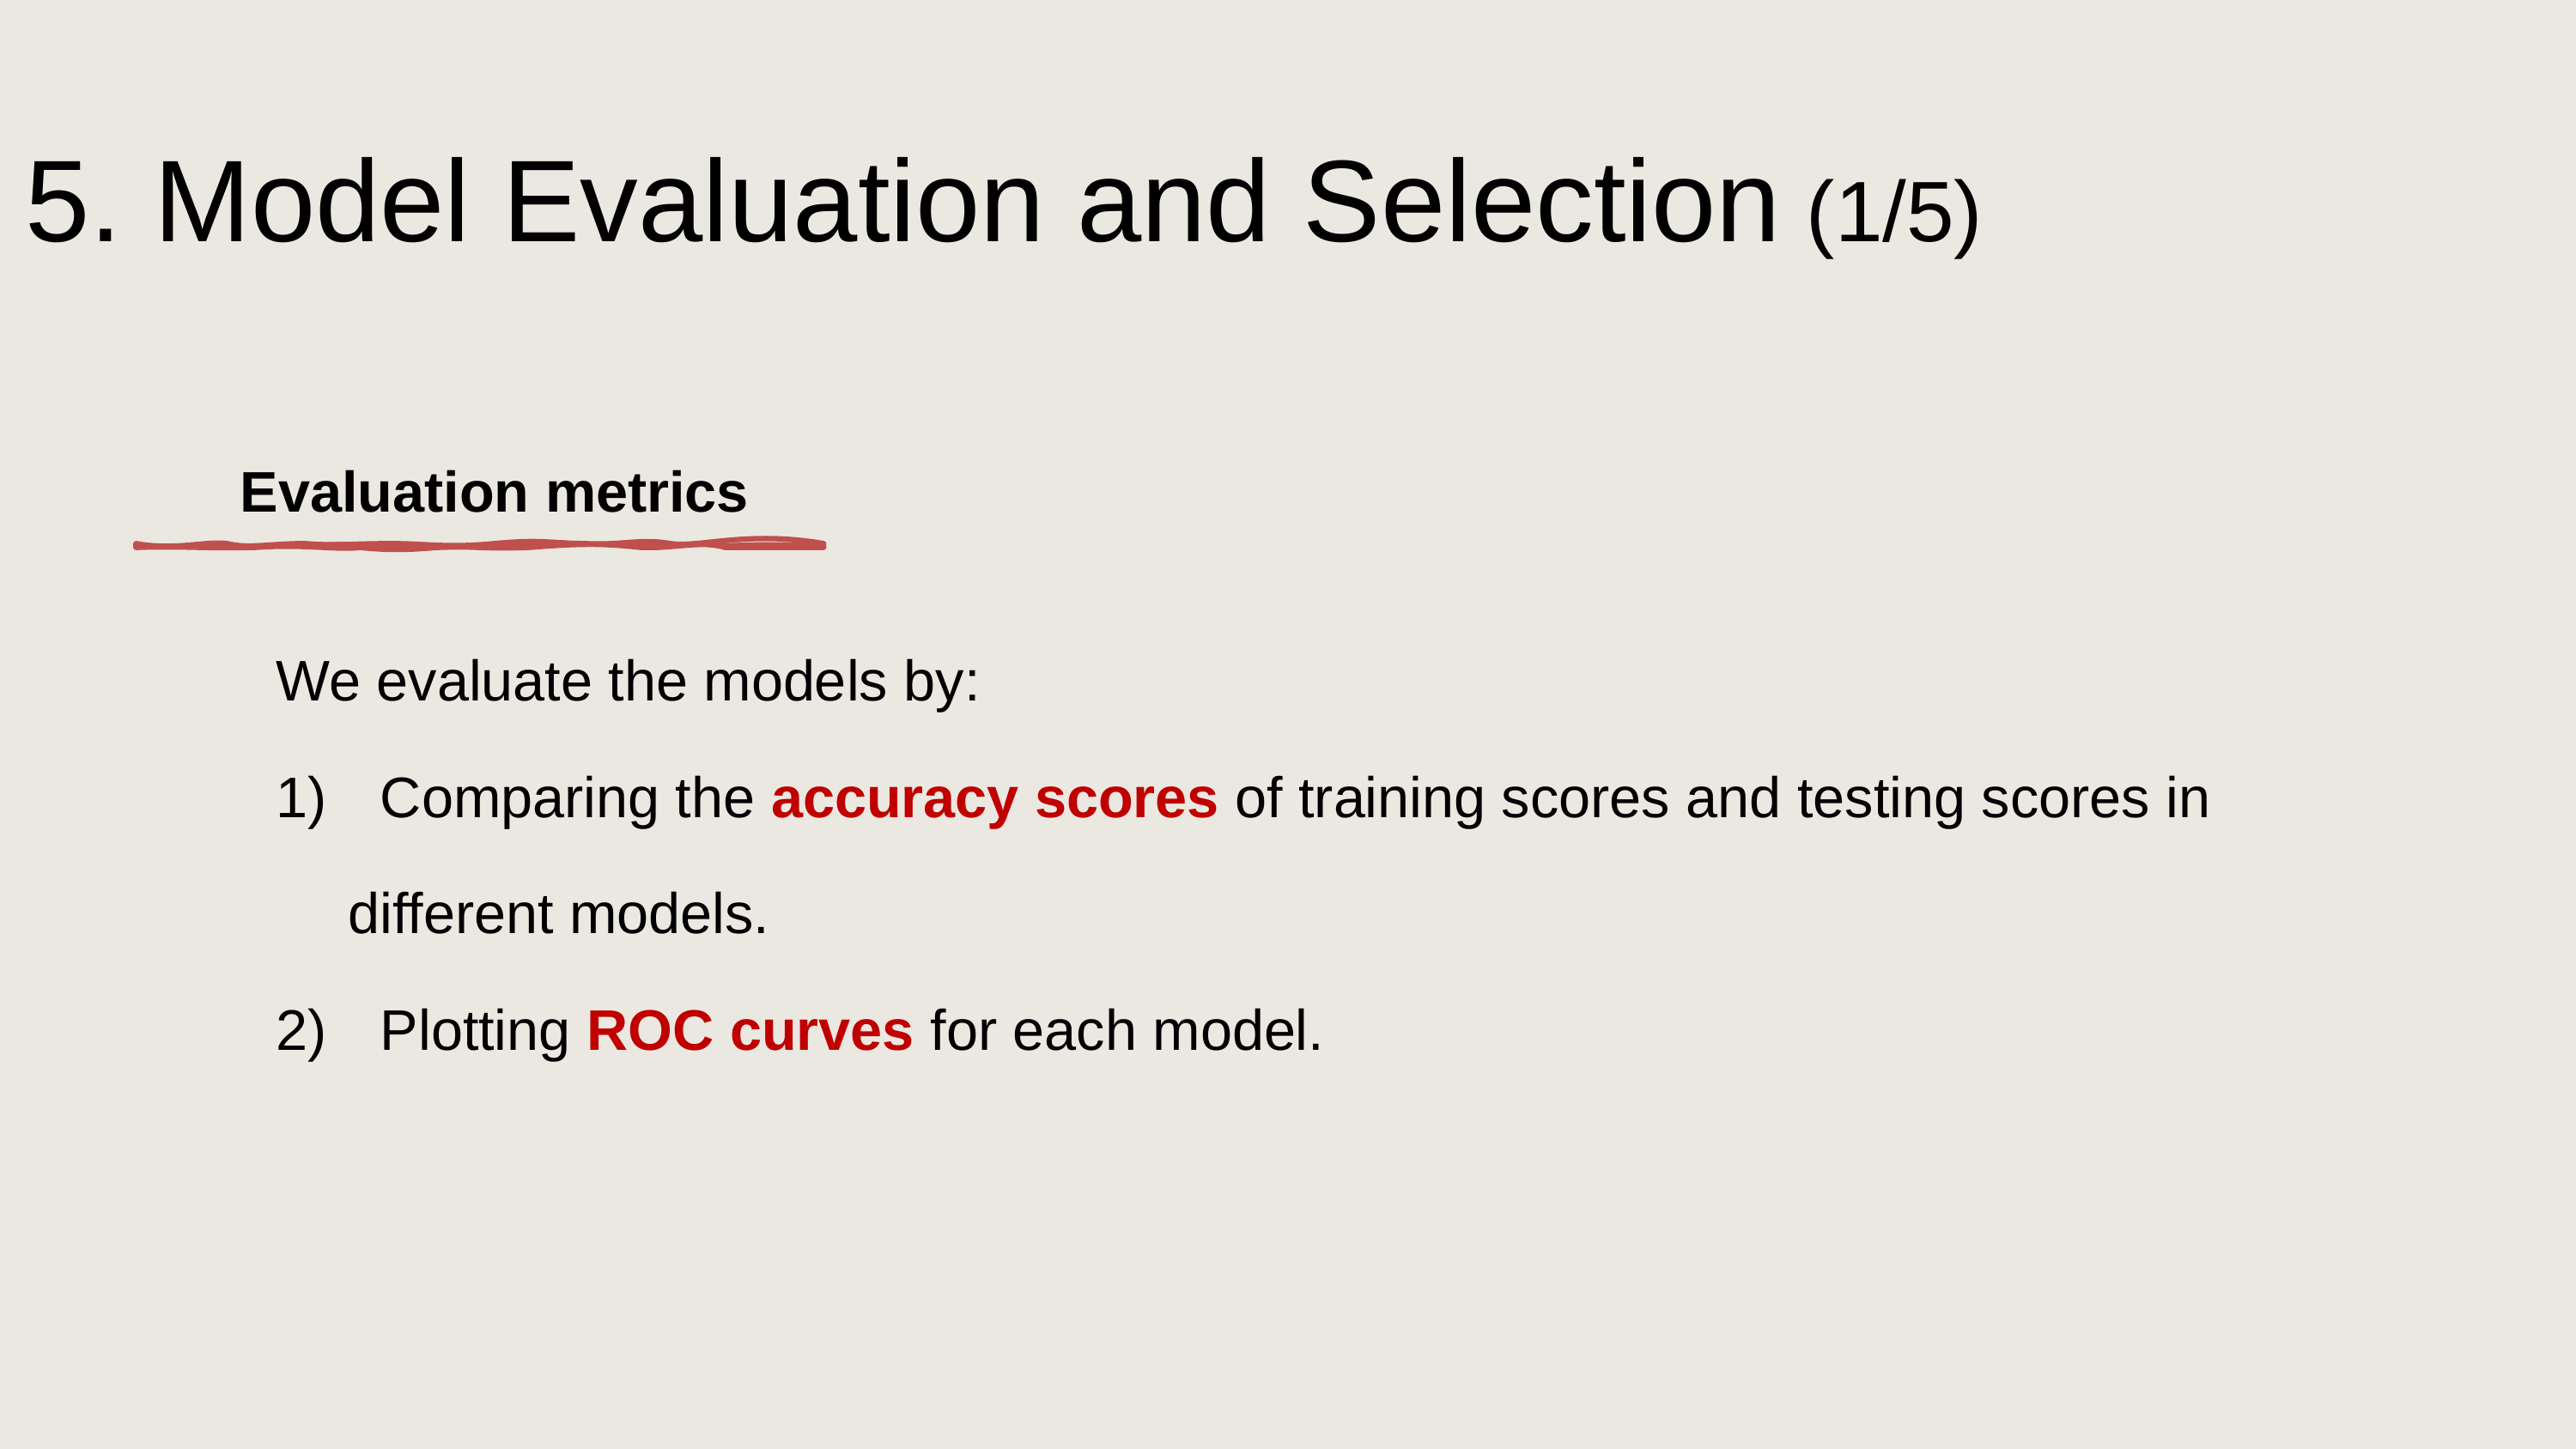

5.	Model Evaluation and Selection (1/5)
Evaluation metrics

We evaluate the models by:
  Comparing the accuracy scores of training scores and testing scores in different models.
  Plotting ROC curves for each model.